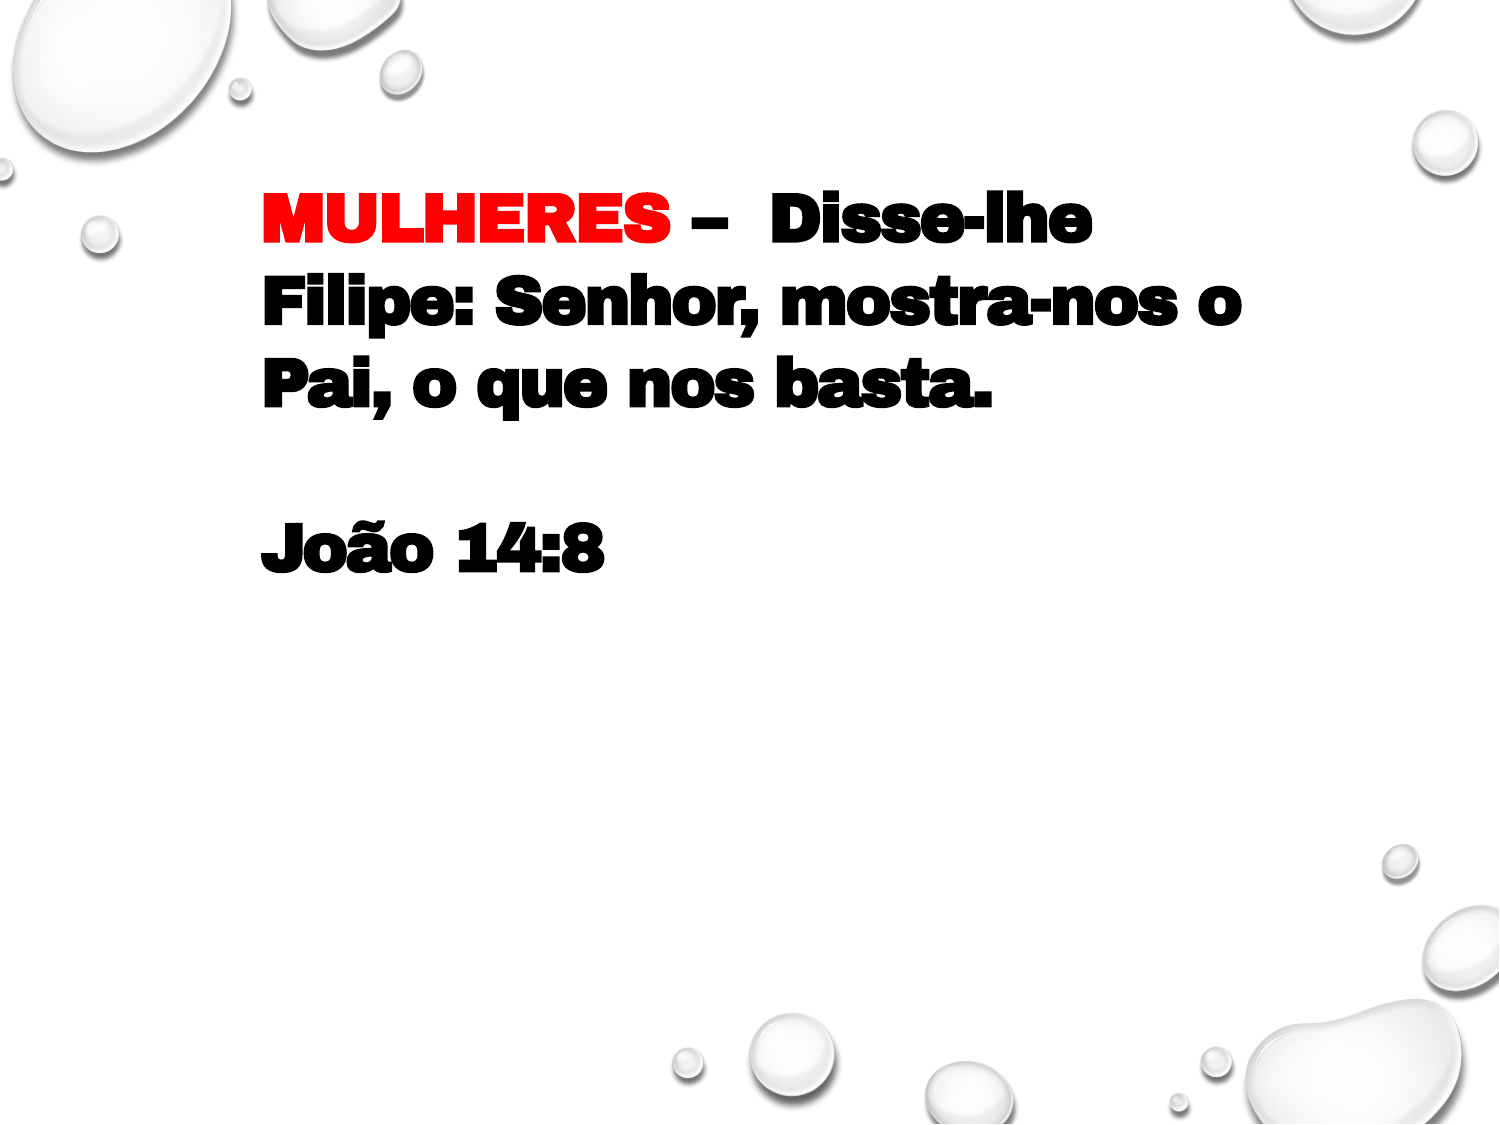

MULHERES –  Disse-lhe Filipe: Senhor, mostra-nos o Pai, o que nos basta.

João 14:8